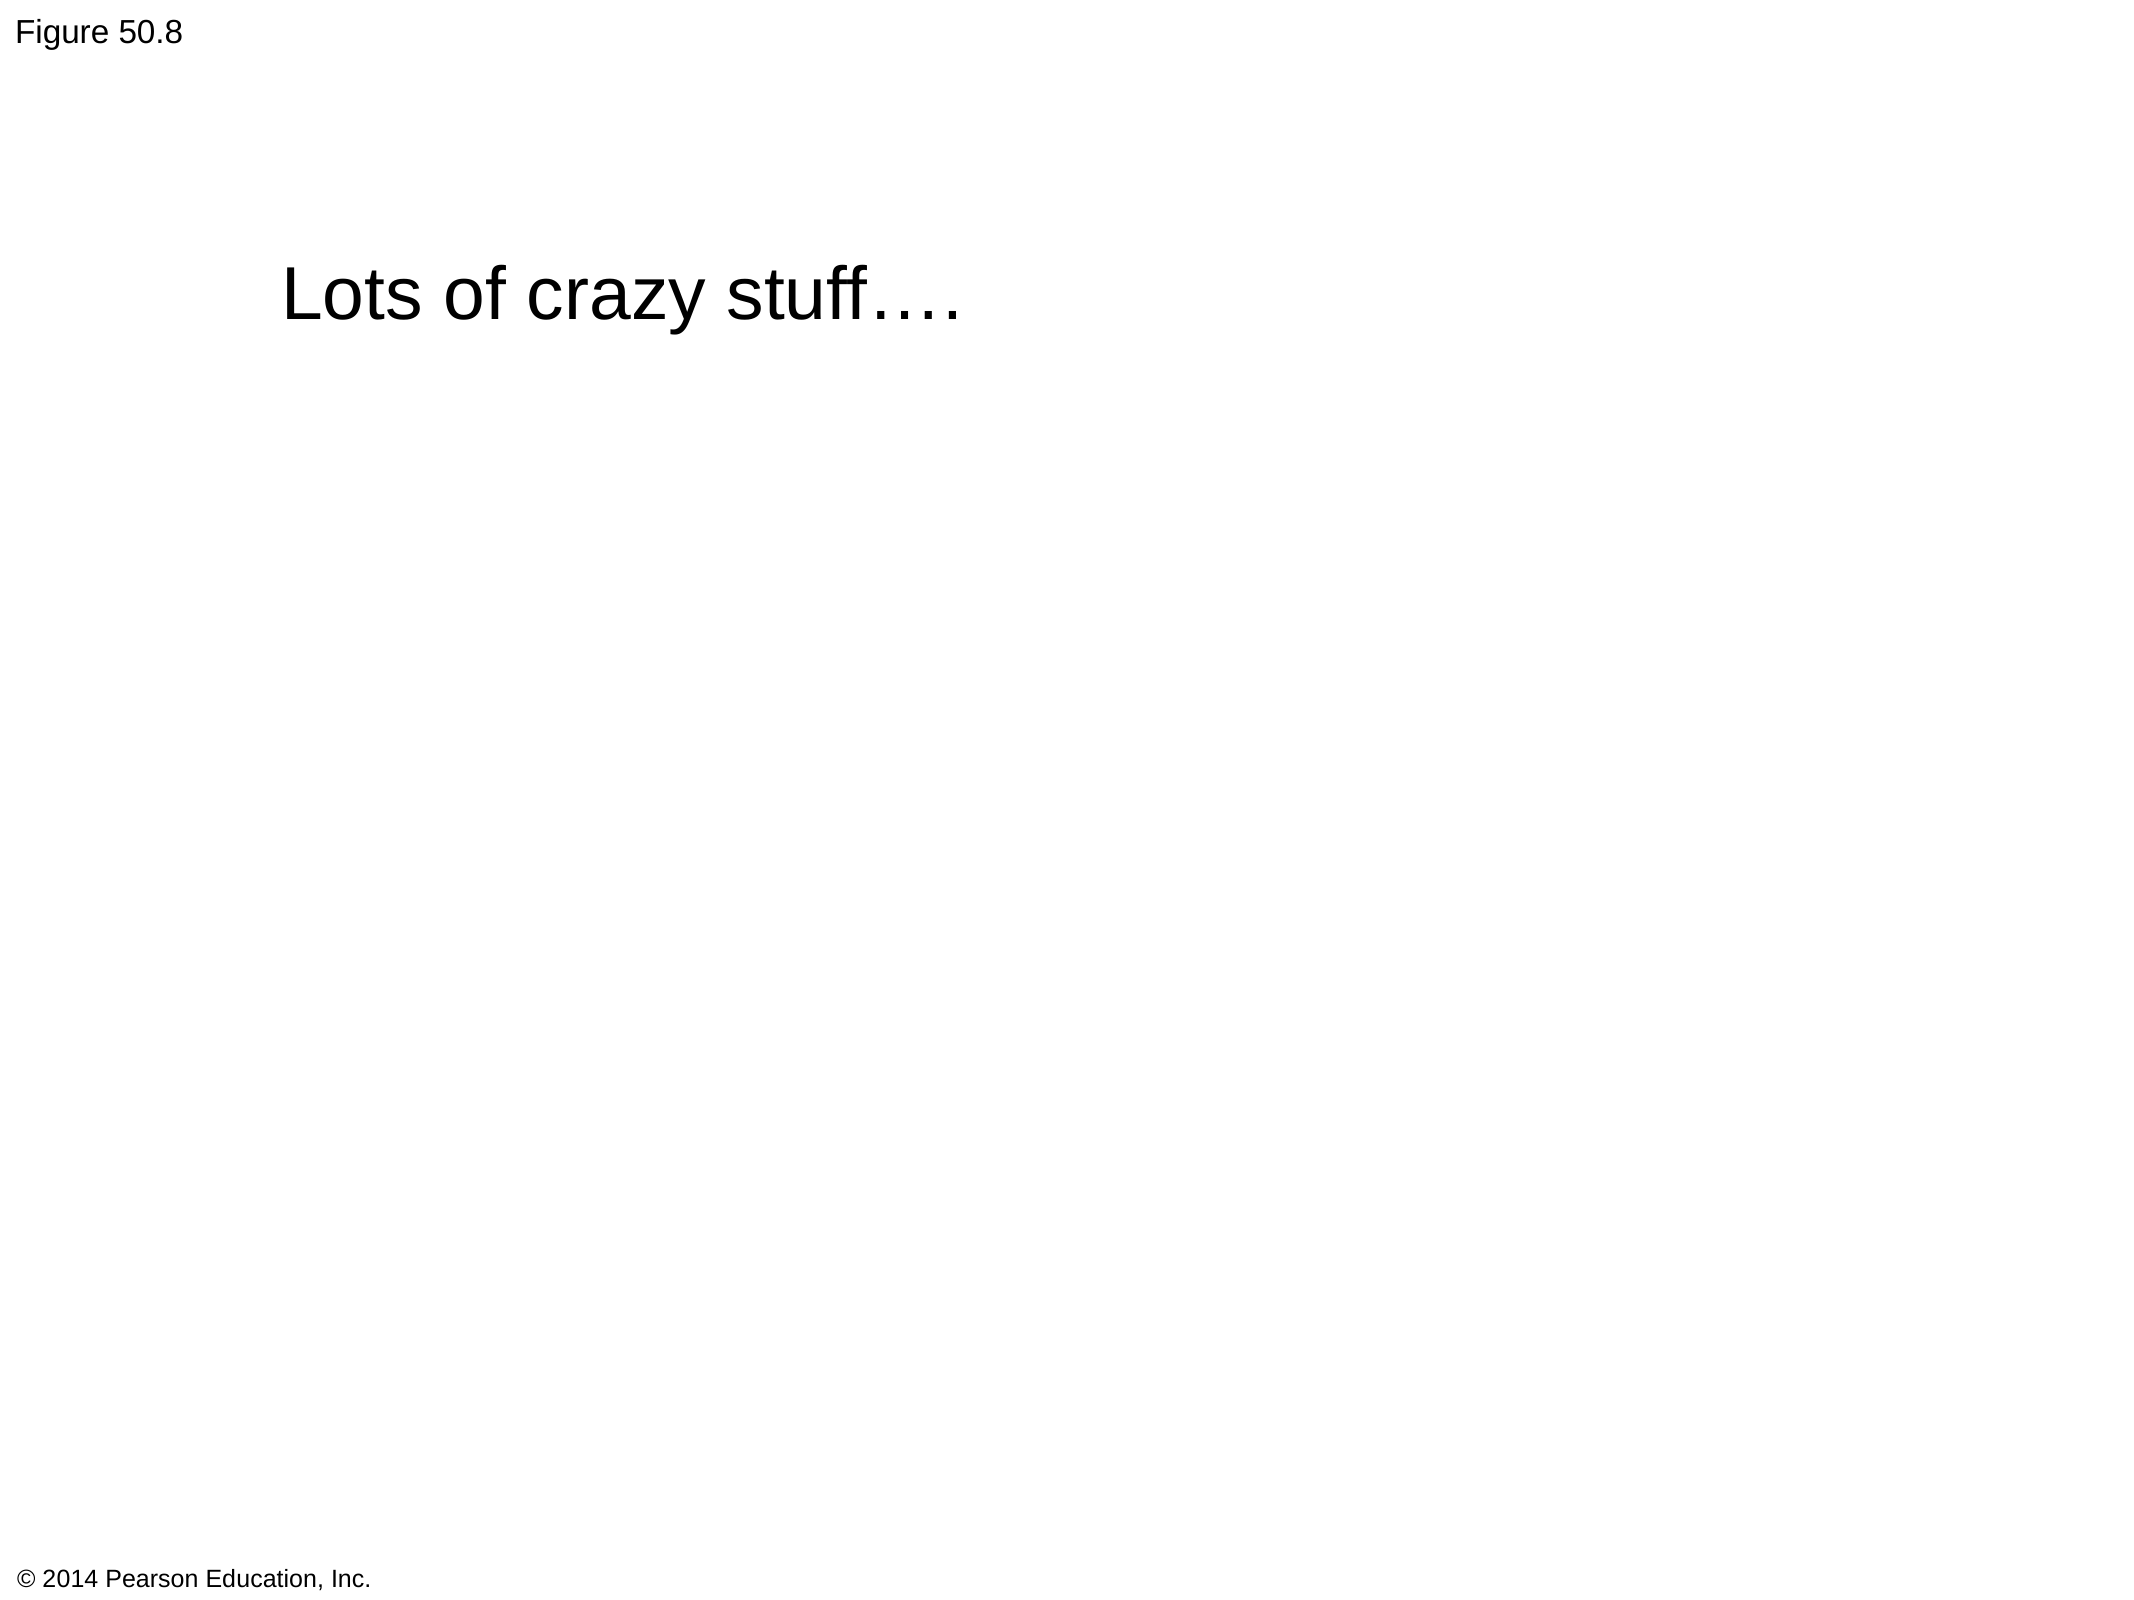

Figure 50.8
Lots of crazy stuff….
Love dart